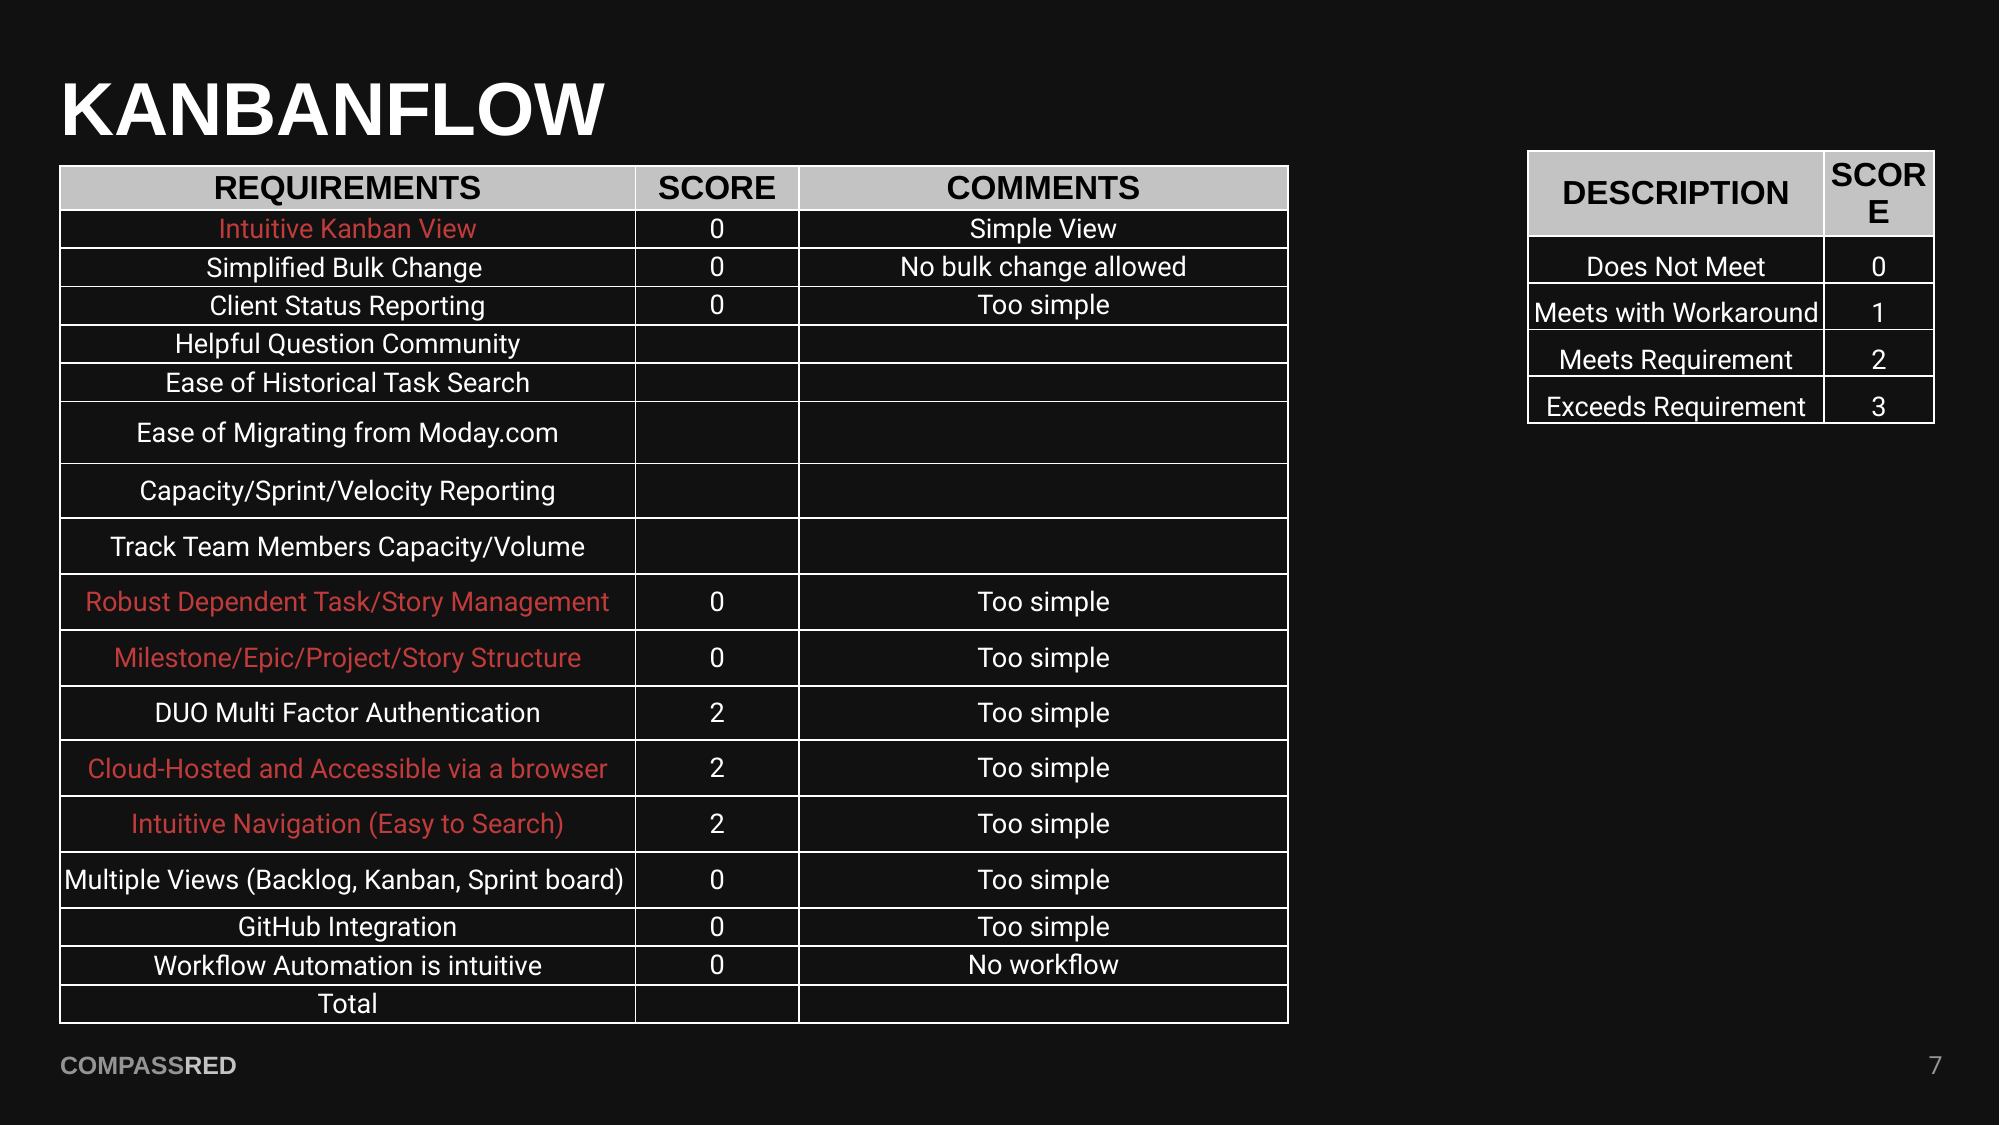

# KANBANFLOW
| DESCRIPTION | SCORE |
| --- | --- |
| Does Not Meet | 0 |
| Meets with Workaround | 1 |
| Meets Requirement | 2 |
| Exceeds Requirement | 3 |
| REQUIREMENTS | SCORE | COMMENTS |
| --- | --- | --- |
| Intuitive Kanban View | 0 | Simple View |
| Simplified Bulk Change | 0 | No bulk change allowed |
| Client Status Reporting | 0 | Too simple |
| Helpful Question Community |  |  |
| Ease of Historical Task Search |  |  |
| Ease of Migrating from Moday.com |  |  |
| Capacity/Sprint/Velocity Reporting |  |  |
| Track Team Members Capacity/Volume |  |  |
| Robust Dependent Task/Story Management | 0 | Too simple |
| Milestone/Epic/Project/Story Structure | 0 | Too simple |
| DUO Multi Factor Authentication | 2 | Too simple |
| Cloud-Hosted and Accessible via a browser | 2 | Too simple |
| Intuitive Navigation (Easy to Search) | 2 | Too simple |
| Multiple Views (Backlog, Kanban, Sprint board) | 0 | Too simple |
| GitHub Integration | 0 | Too simple |
| Workflow Automation is intuitive | 0 | No workflow |
| Total |  |  |
7